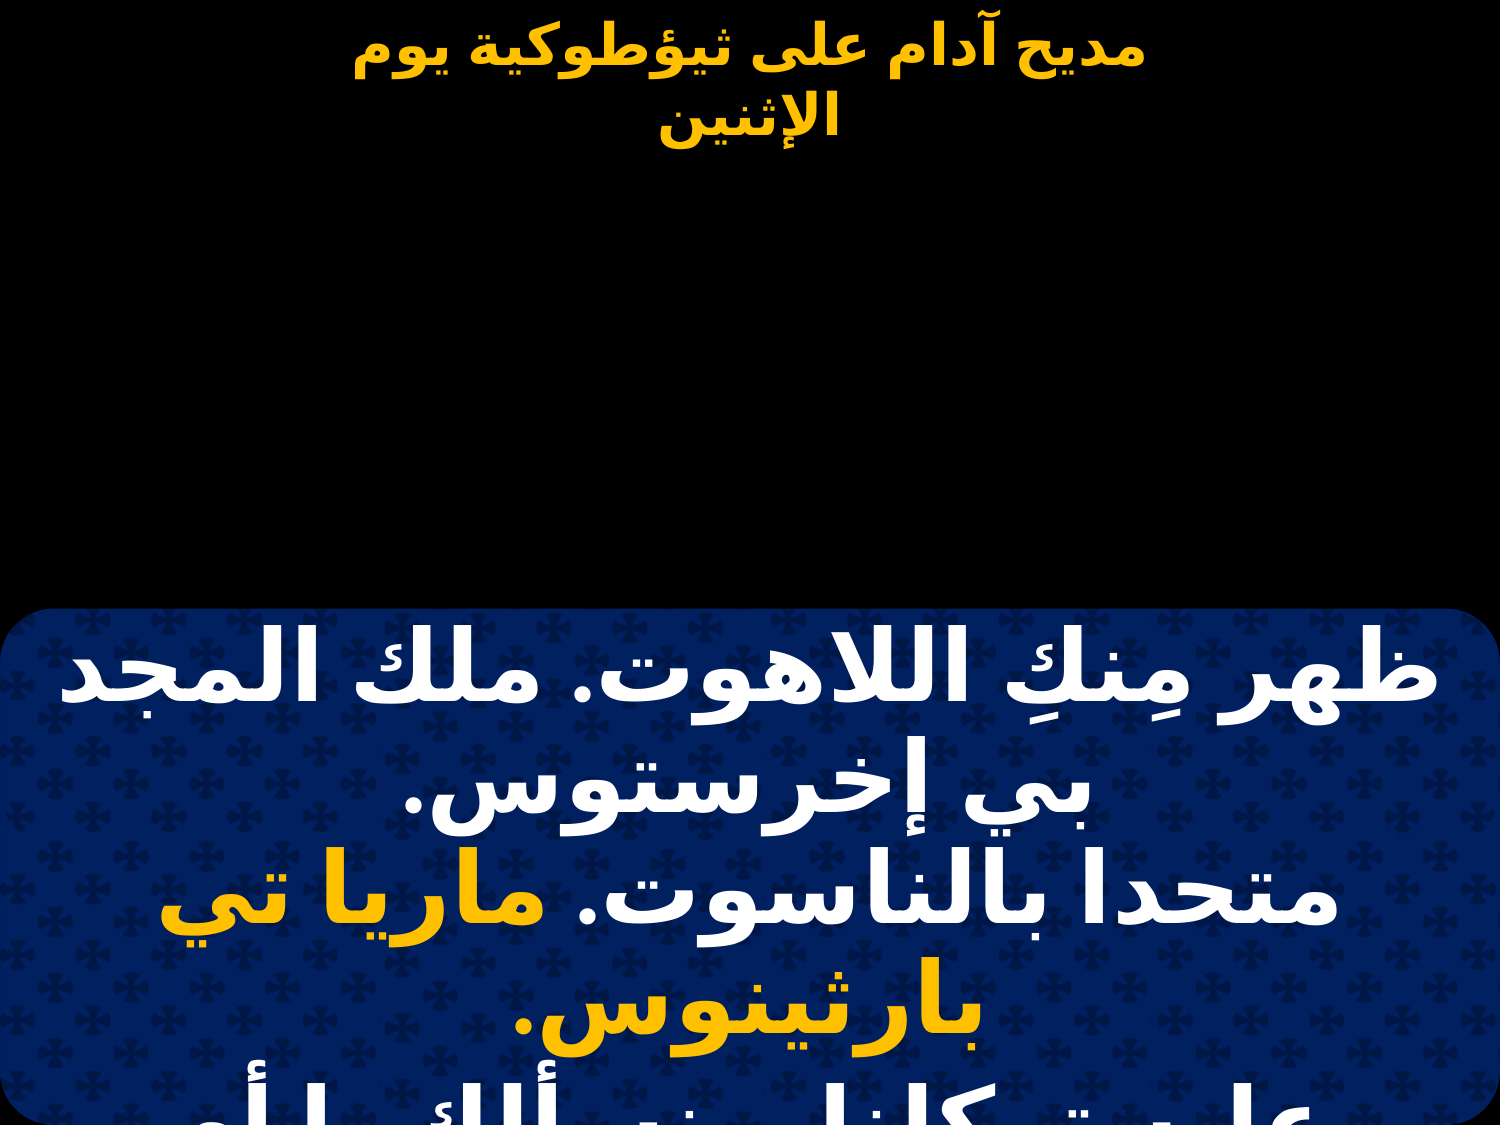

#
| ظهر مِنكِ اللاهوت. ملك المجد بي إخرستوس. متحدا بالناسوت. ماريا تي بارثينوس. |
| --- |
| عليه توكلنا. ونسألك يا أم إيسوس. لا تتخلي عنا. ماريا تي بارثينوس. |